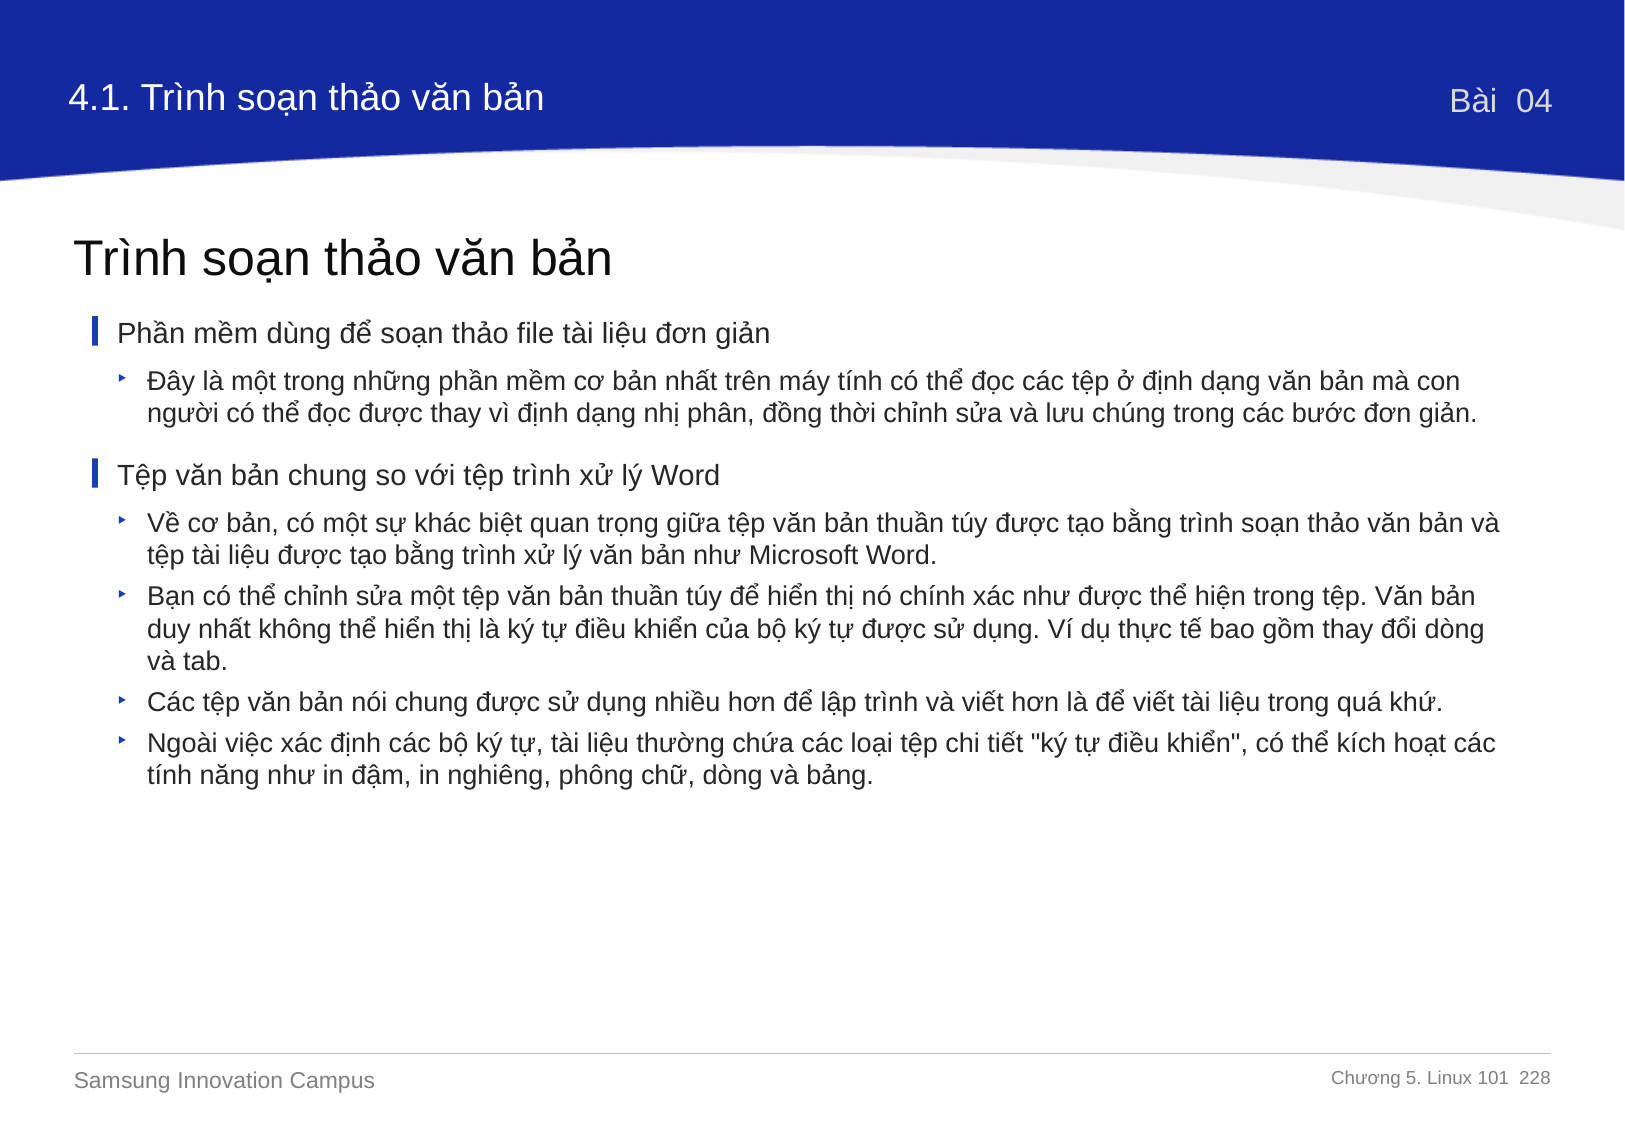

4.1. Trình soạn thảo văn bản
Bài  04
Trình soạn thảo văn bản
Phần mềm dùng để soạn thảo file tài liệu đơn giản

Đây là một trong những phần mềm cơ bản nhất trên máy tính có thể đọc các tệp ở định dạng văn bản mà con người có thể đọc được thay vì định dạng nhị phân, đồng thời chỉnh sửa và lưu chúng trong các bước đơn giản.
Tệp văn bản chung so với tệp trình xử lý Word

Về cơ bản, có một sự khác biệt quan trọng giữa tệp văn bản thuần túy được tạo bằng trình soạn thảo văn bản và tệp tài liệu được tạo bằng trình xử lý văn bản như Microsoft Word.
Bạn có thể chỉnh sửa một tệp văn bản thuần túy để hiển thị nó chính xác như được thể hiện trong tệp. Văn bản duy nhất không thể hiển thị là ký tự điều khiển của bộ ký tự được sử dụng. Ví dụ thực tế bao gồm thay đổi dòng và tab.
Các tệp văn bản nói chung được sử dụng nhiều hơn để lập trình và viết hơn là để viết tài liệu trong quá khứ.
Ngoài việc xác định các bộ ký tự, tài liệu thường chứa các loại tệp chi tiết "ký tự điều khiển", có thể kích hoạt các tính năng như in đậm, in nghiêng, phông chữ, dòng và bảng.